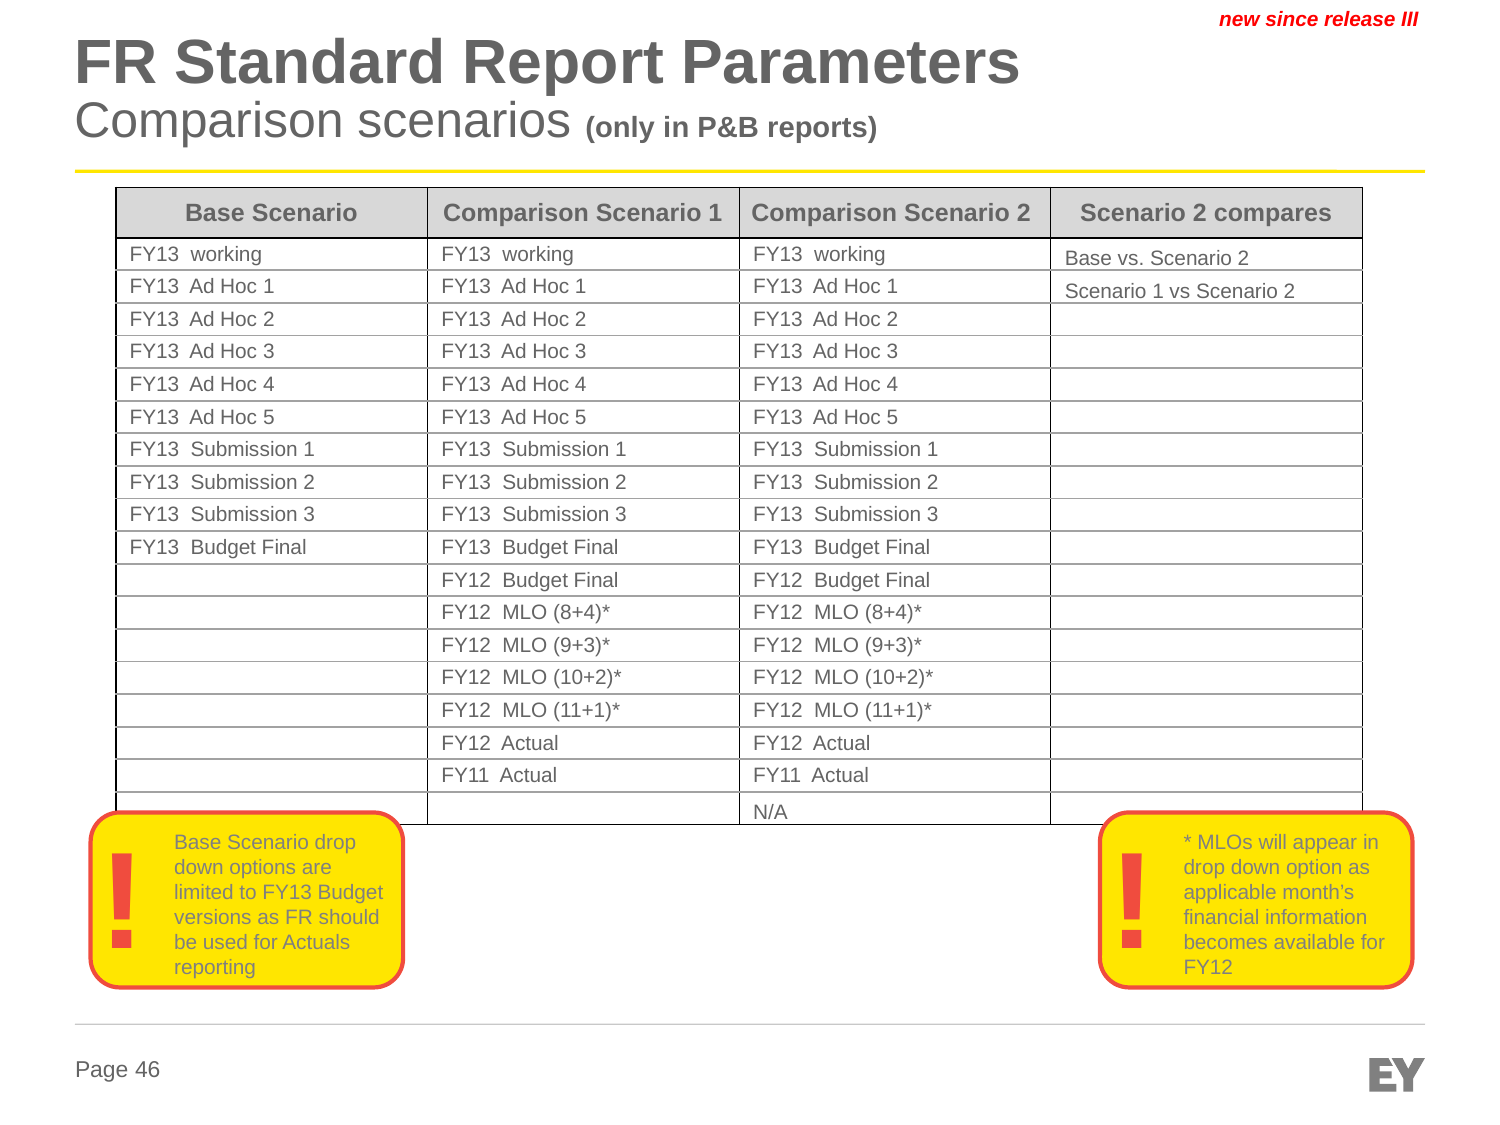

new since release III
# FR Standard Report Parameters Comparison scenarios (only in P&B reports)
| Base Scenario | Comparison Scenario 1 | Comparison Scenario 2 | Scenario 2 compares |
| --- | --- | --- | --- |
| FY13 working | FY13 working | FY13 working | Base vs. Scenario 2 |
| FY13 Ad Hoc 1 | FY13 Ad Hoc 1 | FY13 Ad Hoc 1 | Scenario 1 vs Scenario 2 |
| FY13 Ad Hoc 2 | FY13 Ad Hoc 2 | FY13 Ad Hoc 2 |  |
| FY13 Ad Hoc 3 | FY13 Ad Hoc 3 | FY13 Ad Hoc 3 |  |
| FY13 Ad Hoc 4 | FY13 Ad Hoc 4 | FY13 Ad Hoc 4 |  |
| FY13 Ad Hoc 5 | FY13 Ad Hoc 5 | FY13 Ad Hoc 5 |  |
| FY13 Submission 1 | FY13 Submission 1 | FY13 Submission 1 |  |
| FY13 Submission 2 | FY13 Submission 2 | FY13 Submission 2 |  |
| FY13 Submission 3 | FY13 Submission 3 | FY13 Submission 3 |  |
| FY13 Budget Final | FY13 Budget Final | FY13 Budget Final |  |
|  | FY12 Budget Final | FY12 Budget Final |  |
|  | FY12 MLO (8+4)\* | FY12 MLO (8+4)\* |  |
|  | FY12 MLO (9+3)\* | FY12 MLO (9+3)\* |  |
|  | FY12 MLO (10+2)\* | FY12 MLO (10+2)\* |  |
|  | FY12 MLO (11+1)\* | FY12 MLO (11+1)\* |  |
|  | FY12 Actual | FY12 Actual |  |
|  | FY11 Actual | FY11 Actual |  |
|  |  | N/A |  |
Base Scenario drop down options are limited to FY13 Budget versions as FR should be used for Actuals reporting
!
* MLOs will appear in drop down option as applicable month’s
financial information becomes available for FY12

!